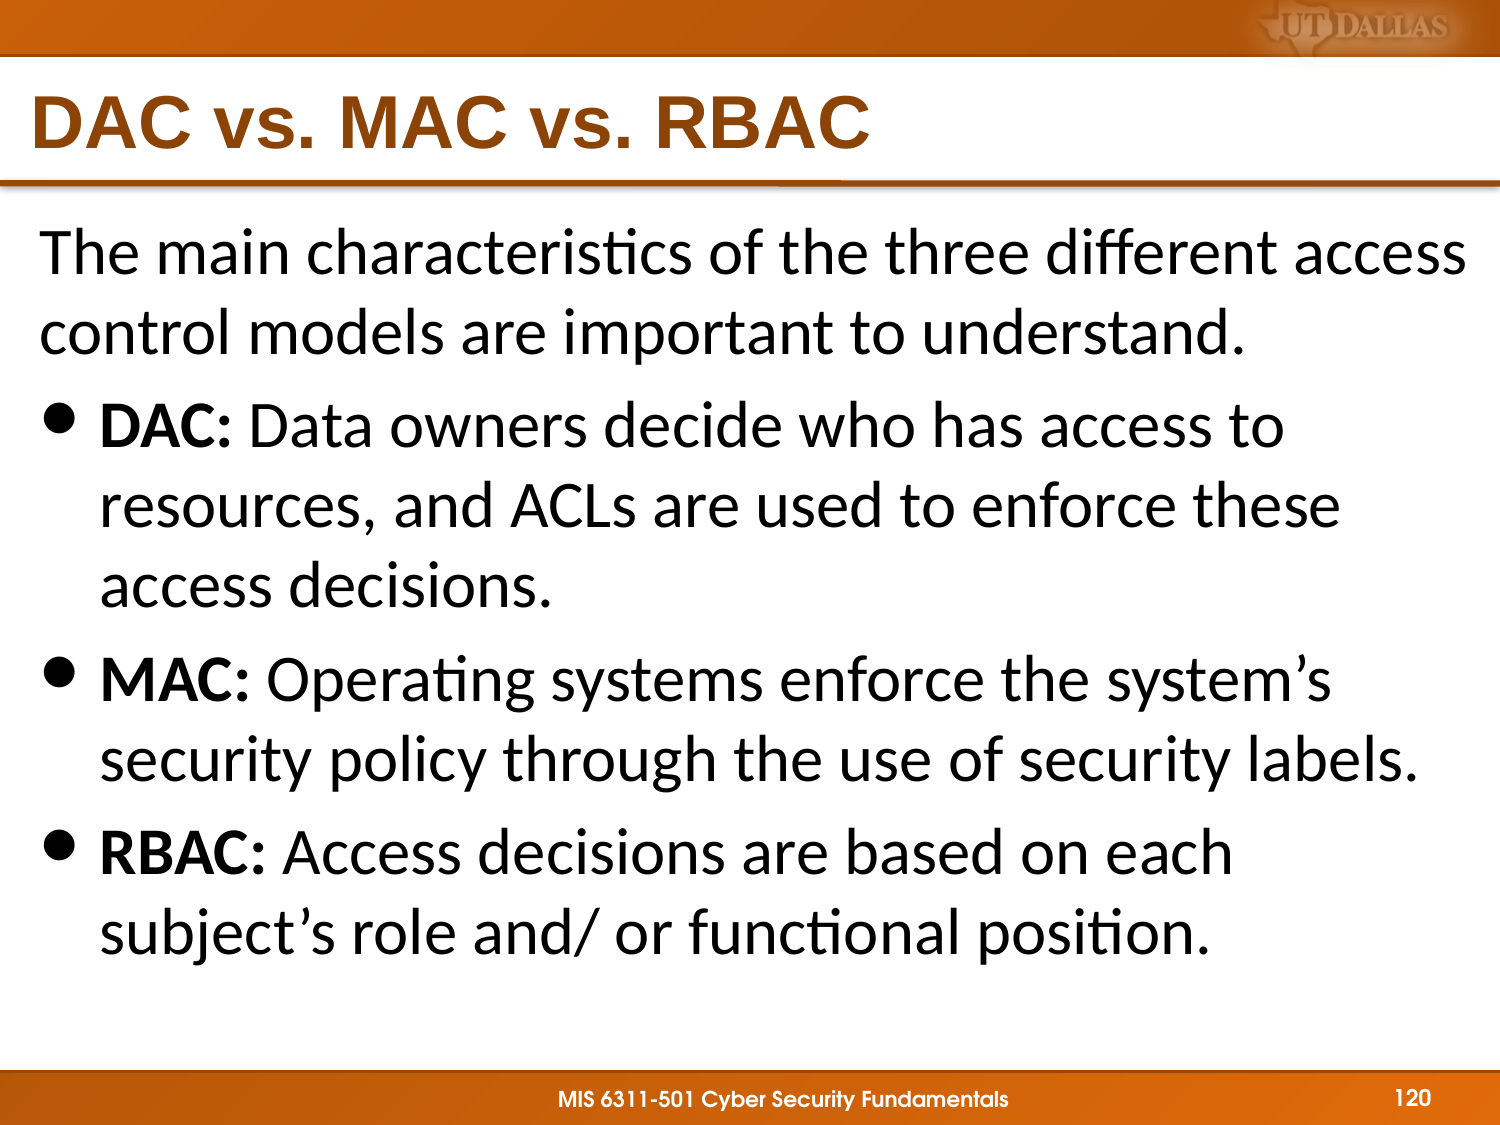

# DAC vs. MAC vs. RBAC
The main characteristics of the three different access control models are important to understand.
DAC: Data owners decide who has access to resources, and ACLs are used to enforce these access decisions.
MAC: Operating systems enforce the system’s security policy through the use of security labels.
RBAC: Access decisions are based on each subject’s role and/ or functional position.
120